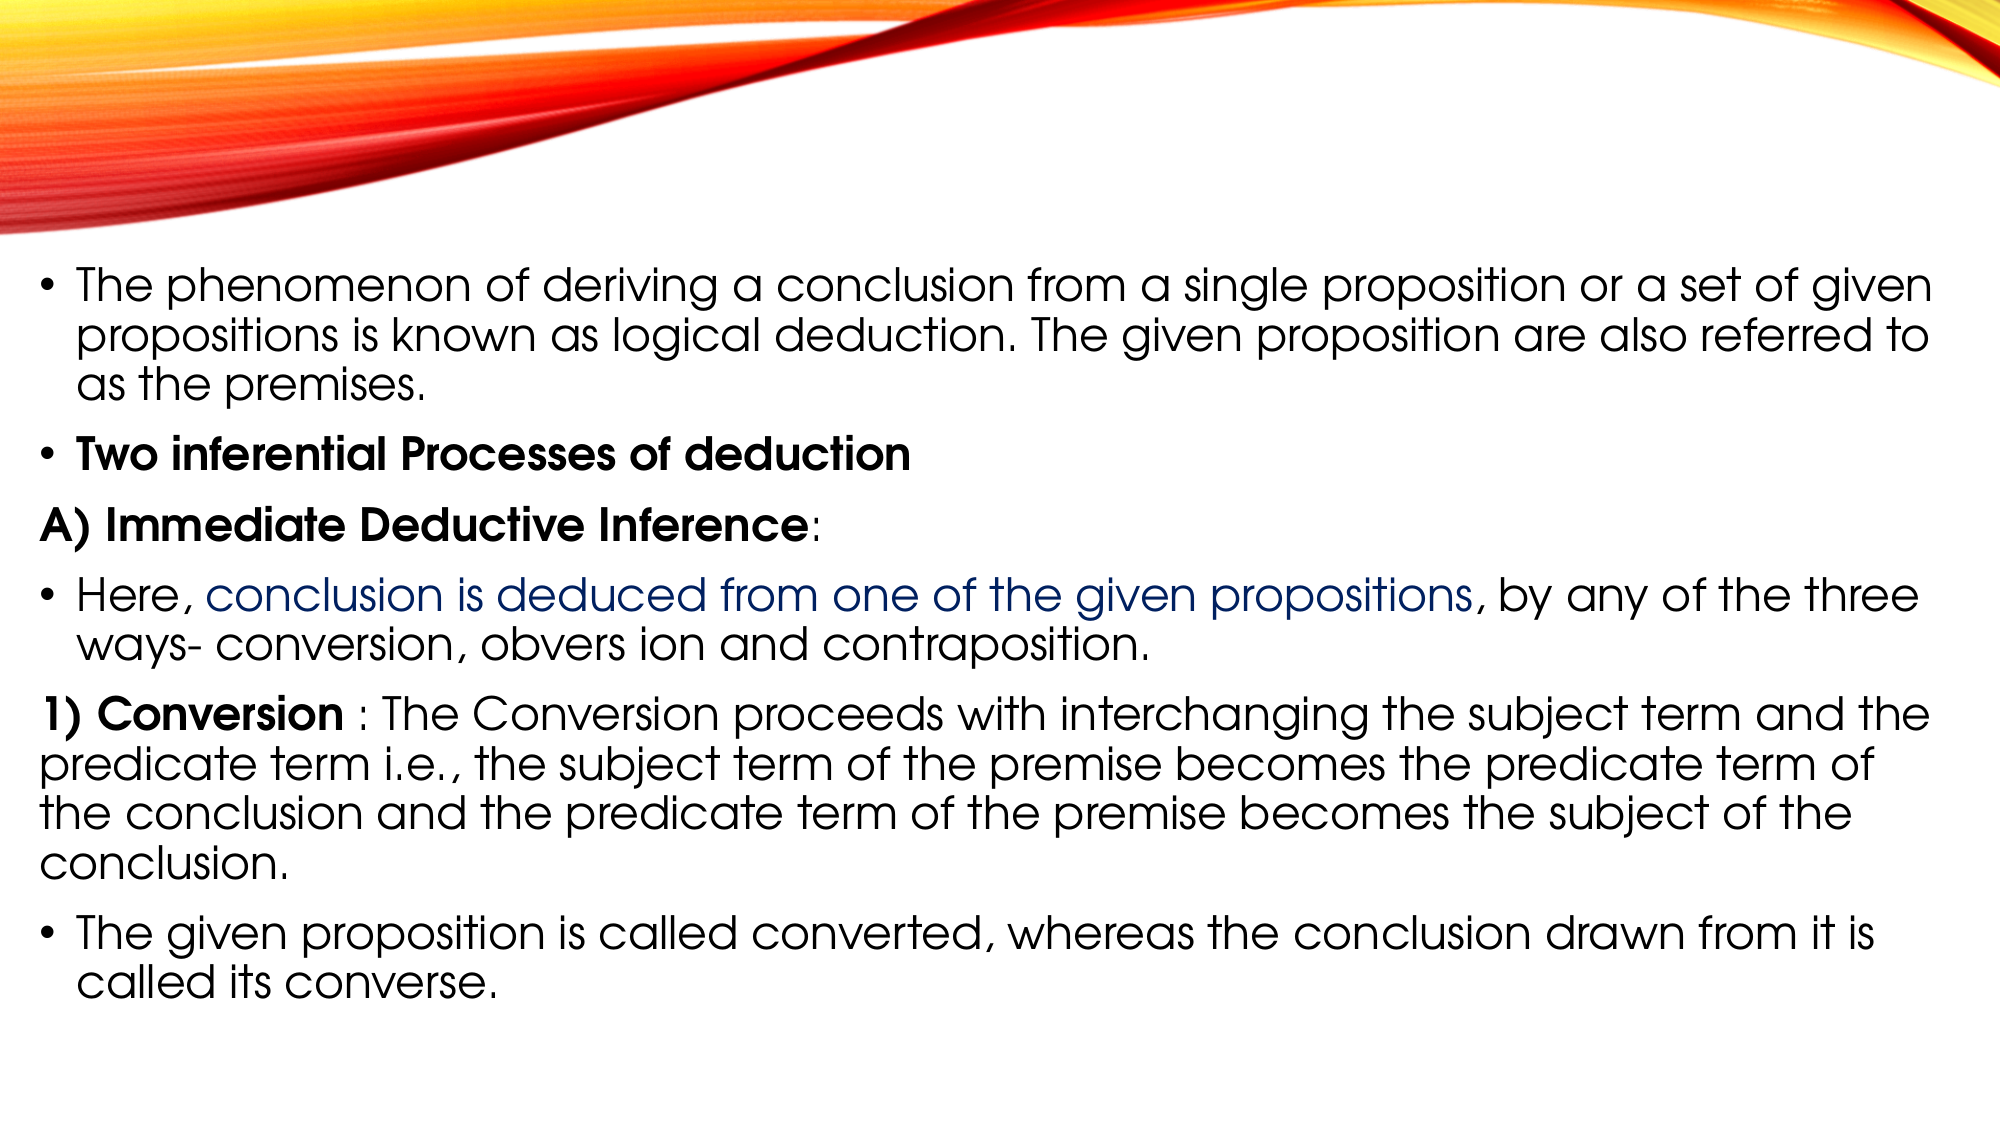

#
The phenomenon of deriving a conclusion from a single proposition or a set of given propositions is known as logical deduction. The given proposition are also referred to as the premises.
Two inferential Processes of deduction
A) Immediate Deductive Inference:
Here, conclusion is deduced from one of the given propositions, by any of the three ways- conversion, obvers ion and contraposition.
1) Conversion : The Conversion proceeds with interchanging the subject term and the predicate term i.e., the subject term of the premise becomes the predicate term of the conclusion and the predicate term of the premise becomes the subject of the conclusion.
The given proposition is called converted, whereas the conclusion drawn from it is called its converse.